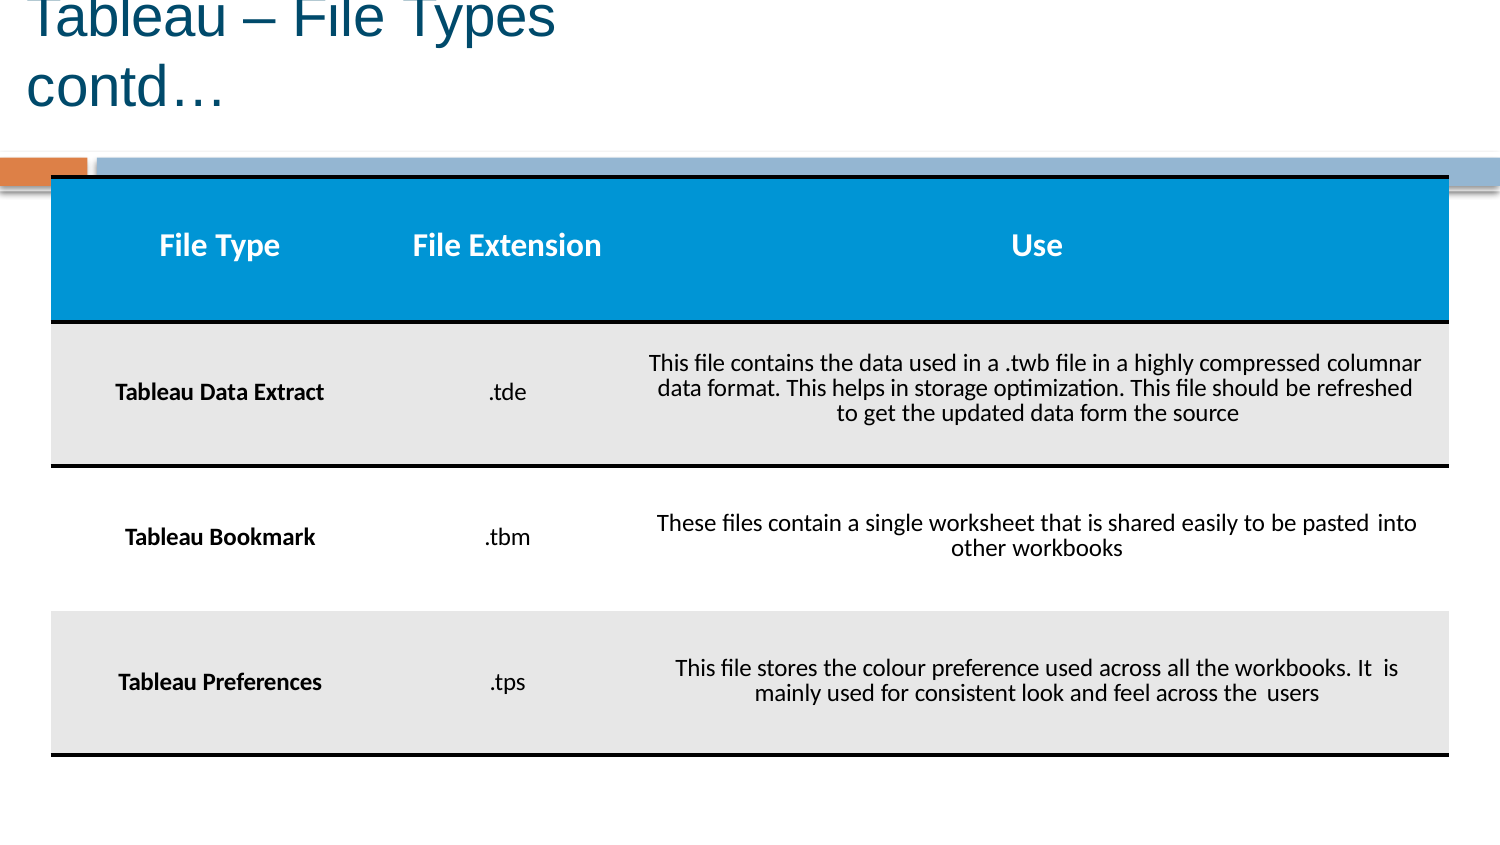

# Tableau – File Types contd…
|  |  |  |
| --- | --- | --- |
| File Type | File Extension | Use |
| Tableau Data Extract | .tde | This file contains the data used in a .twb file in a highly compressed columnar data format. This helps in storage optimization. This file should be refreshed to get the updated data form the source |
| Tableau Bookmark | .tbm | These files contain a single worksheet that is shared easily to be pasted into other workbooks |
| Tableau Preferences | .tps | This file stores the colour preference used across all the workbooks. It is mainly used for consistent look and feel across the users |